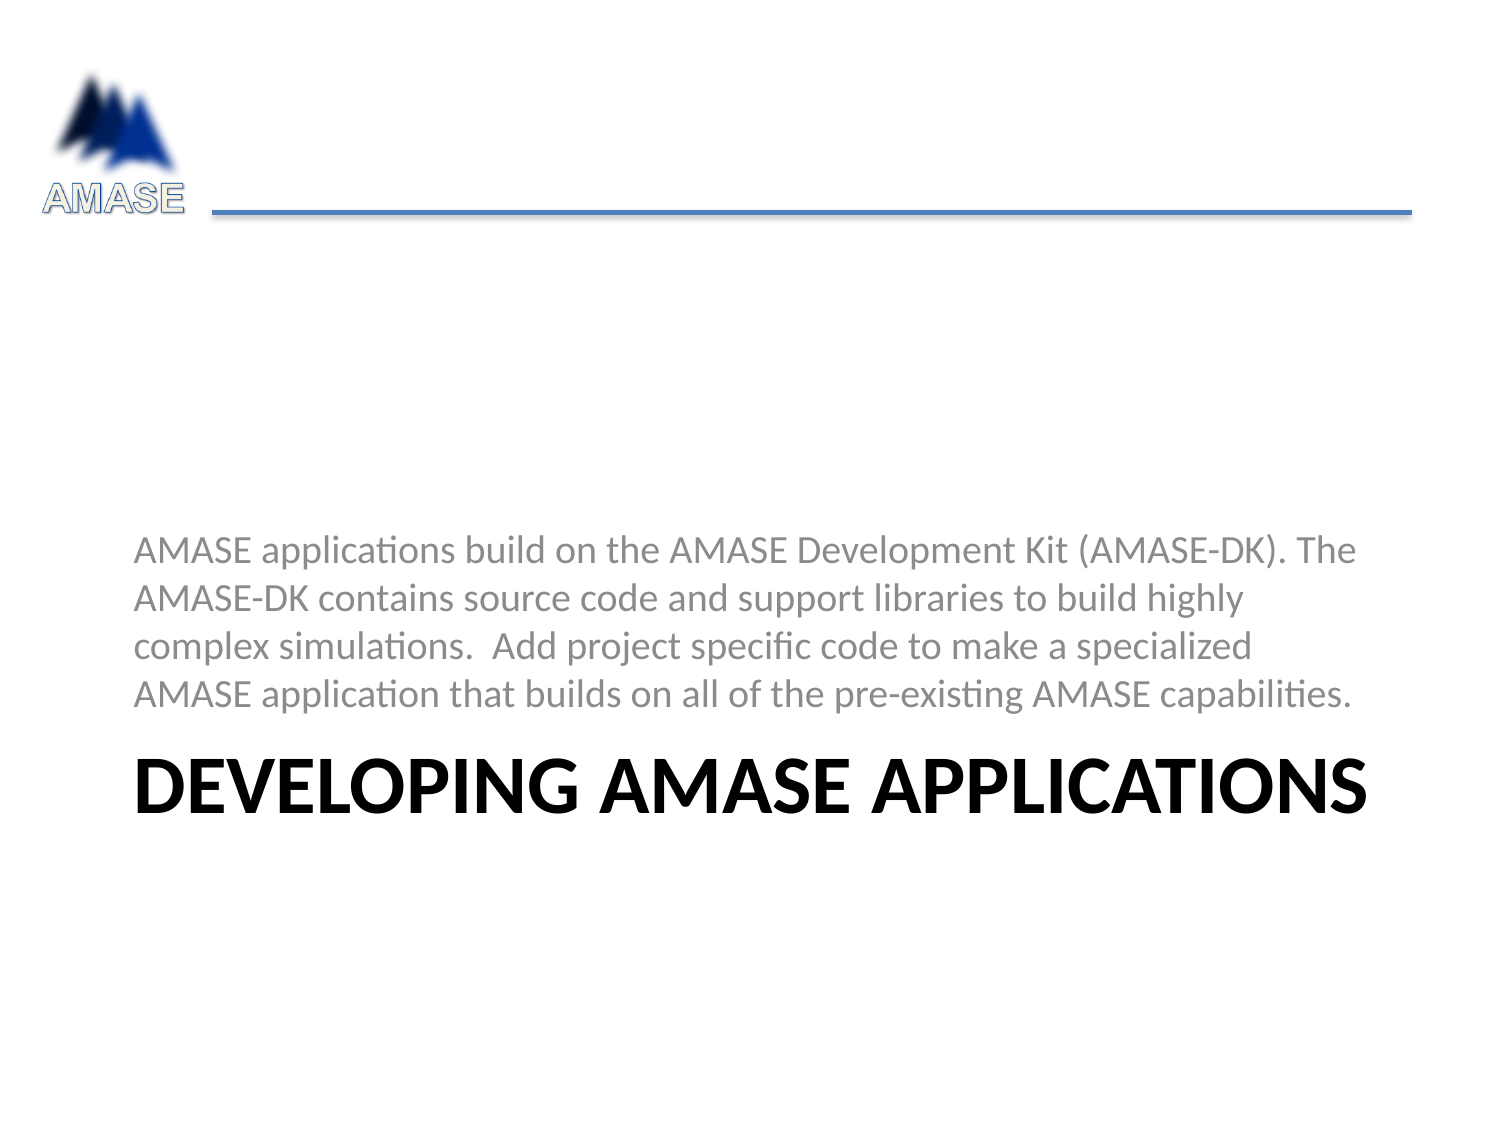

AMASE applications build on the AMASE Development Kit (AMASE-DK). The AMASE-DK contains source code and support libraries to build highly complex simulations.  Add project specific code to make a specialized AMASE application that builds on all of the pre-existing AMASE capabilities.
# Developing AMASE Applications